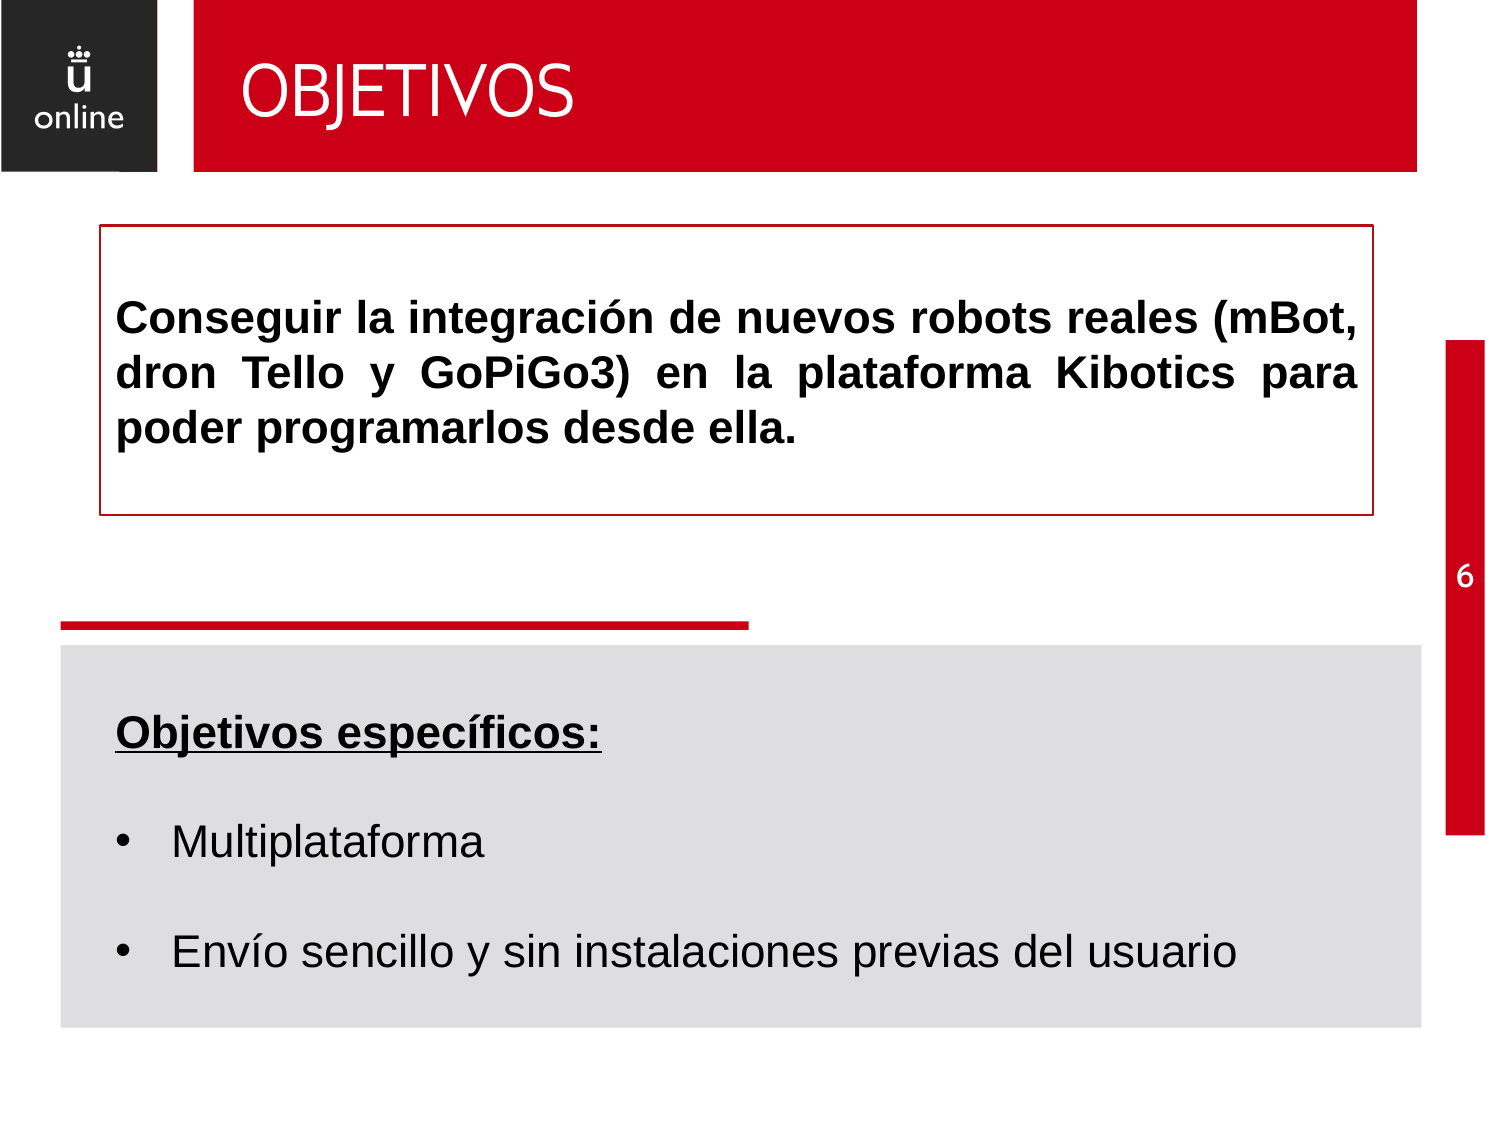

OBJETIVOS

Conseguir la integración de nuevos robots reales (mBot, dron Tello y GoPiGo3) en la plataforma Kibotics para poder programarlos desde ella.

6
Objetivos específicos:

Multiplataforma

Envío sencillo y sin instalaciones previas del usuario